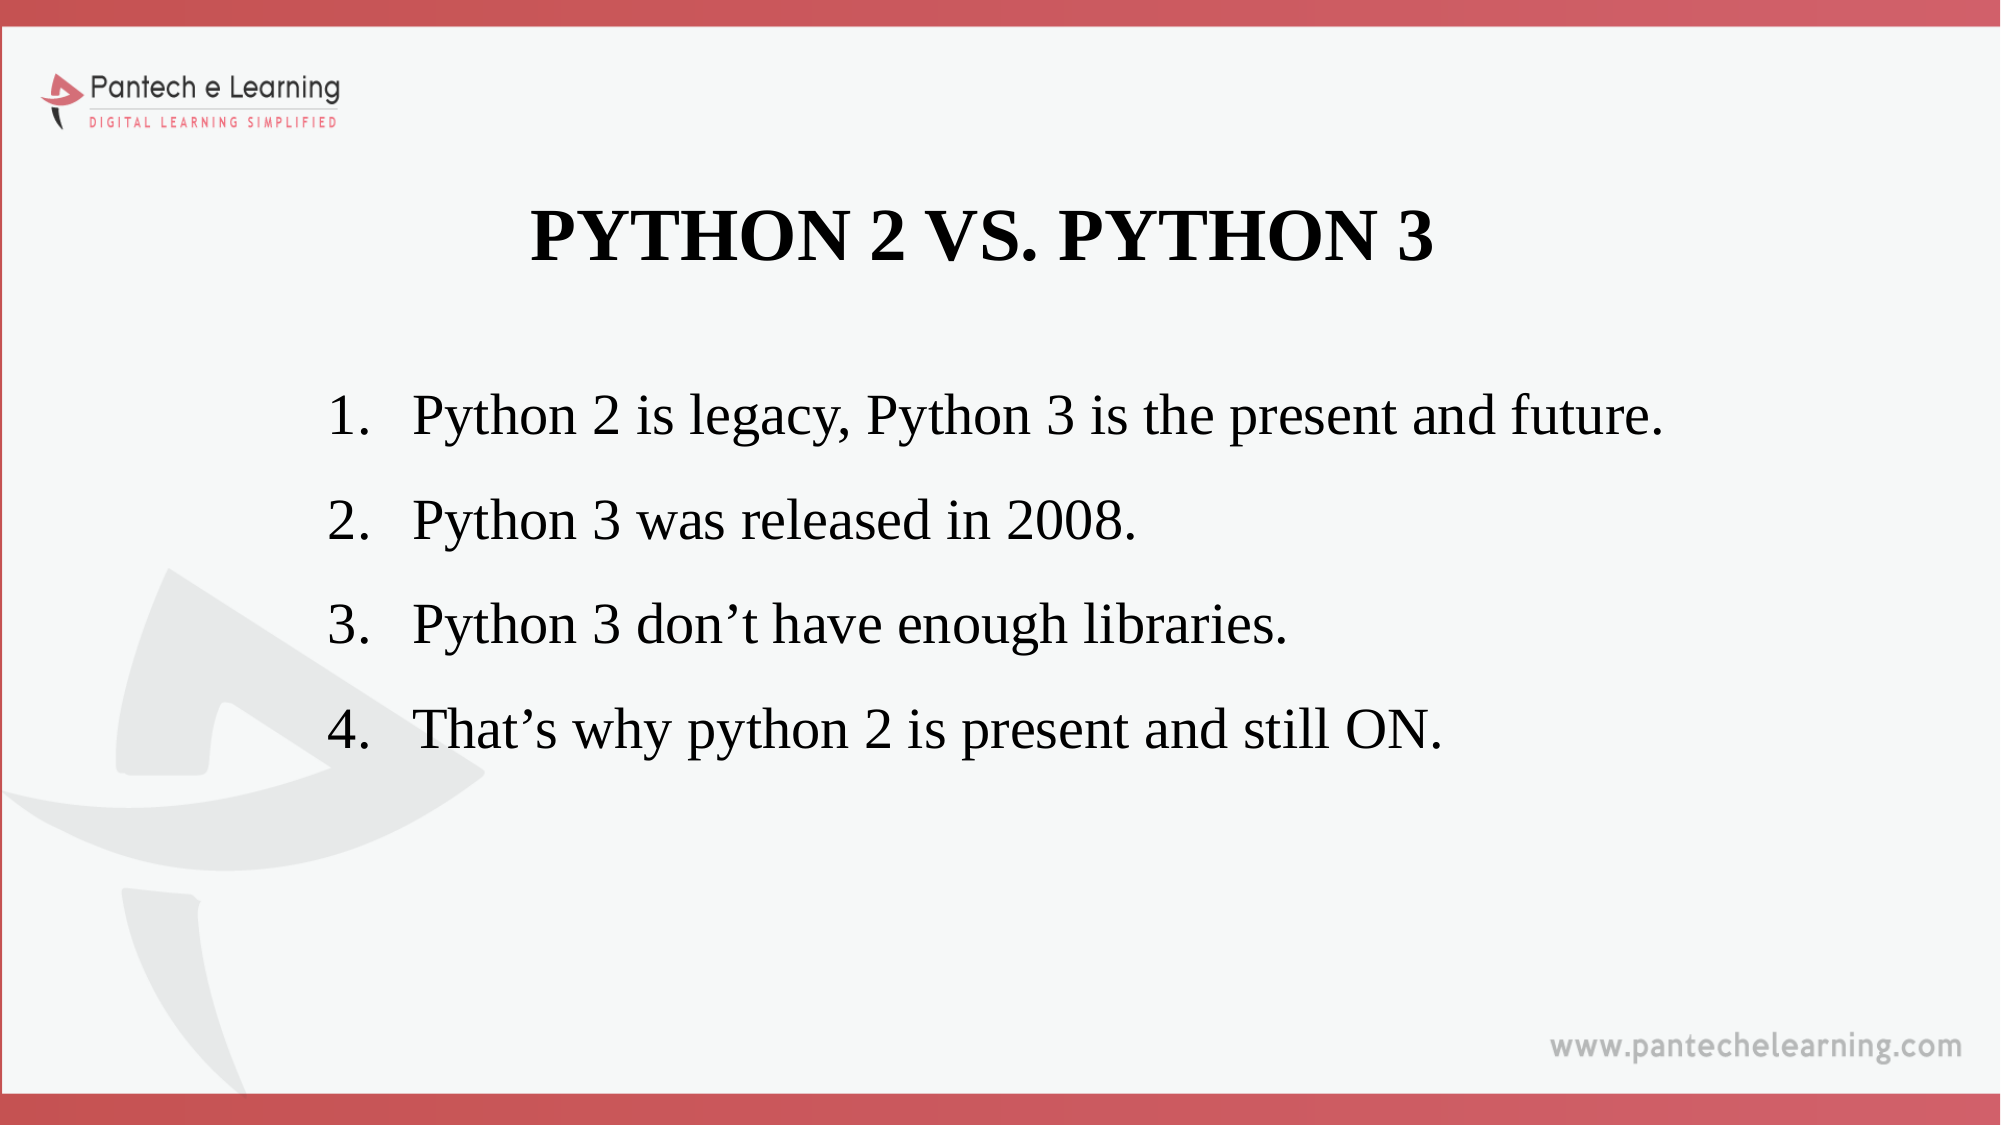

PYTHON 2 VS. PYTHON 3
Python 2 is legacy, Python 3 is the present and future.
Python 3 was released in 2008.
Python 3 don’t have enough libraries.
That’s why python 2 is present and still ON.